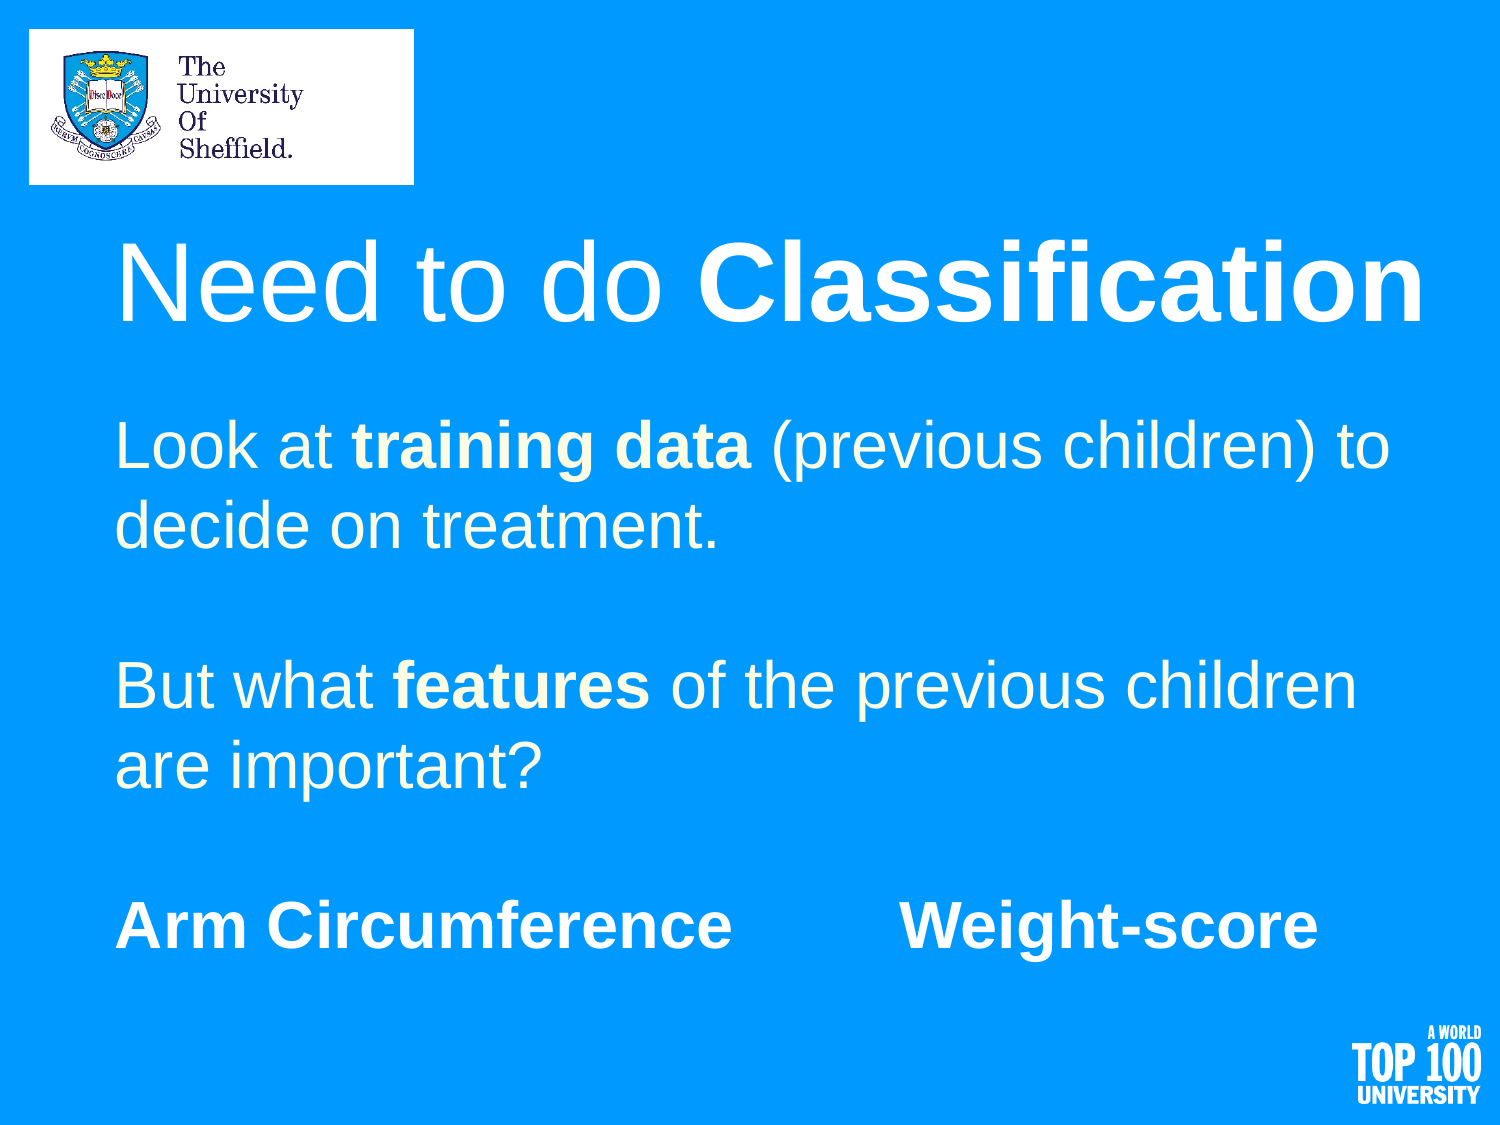

# Need to do Classification
Look at training data (previous children) to decide on treatment.

But what features of the previous children are important?

Arm Circumference         Weight-score